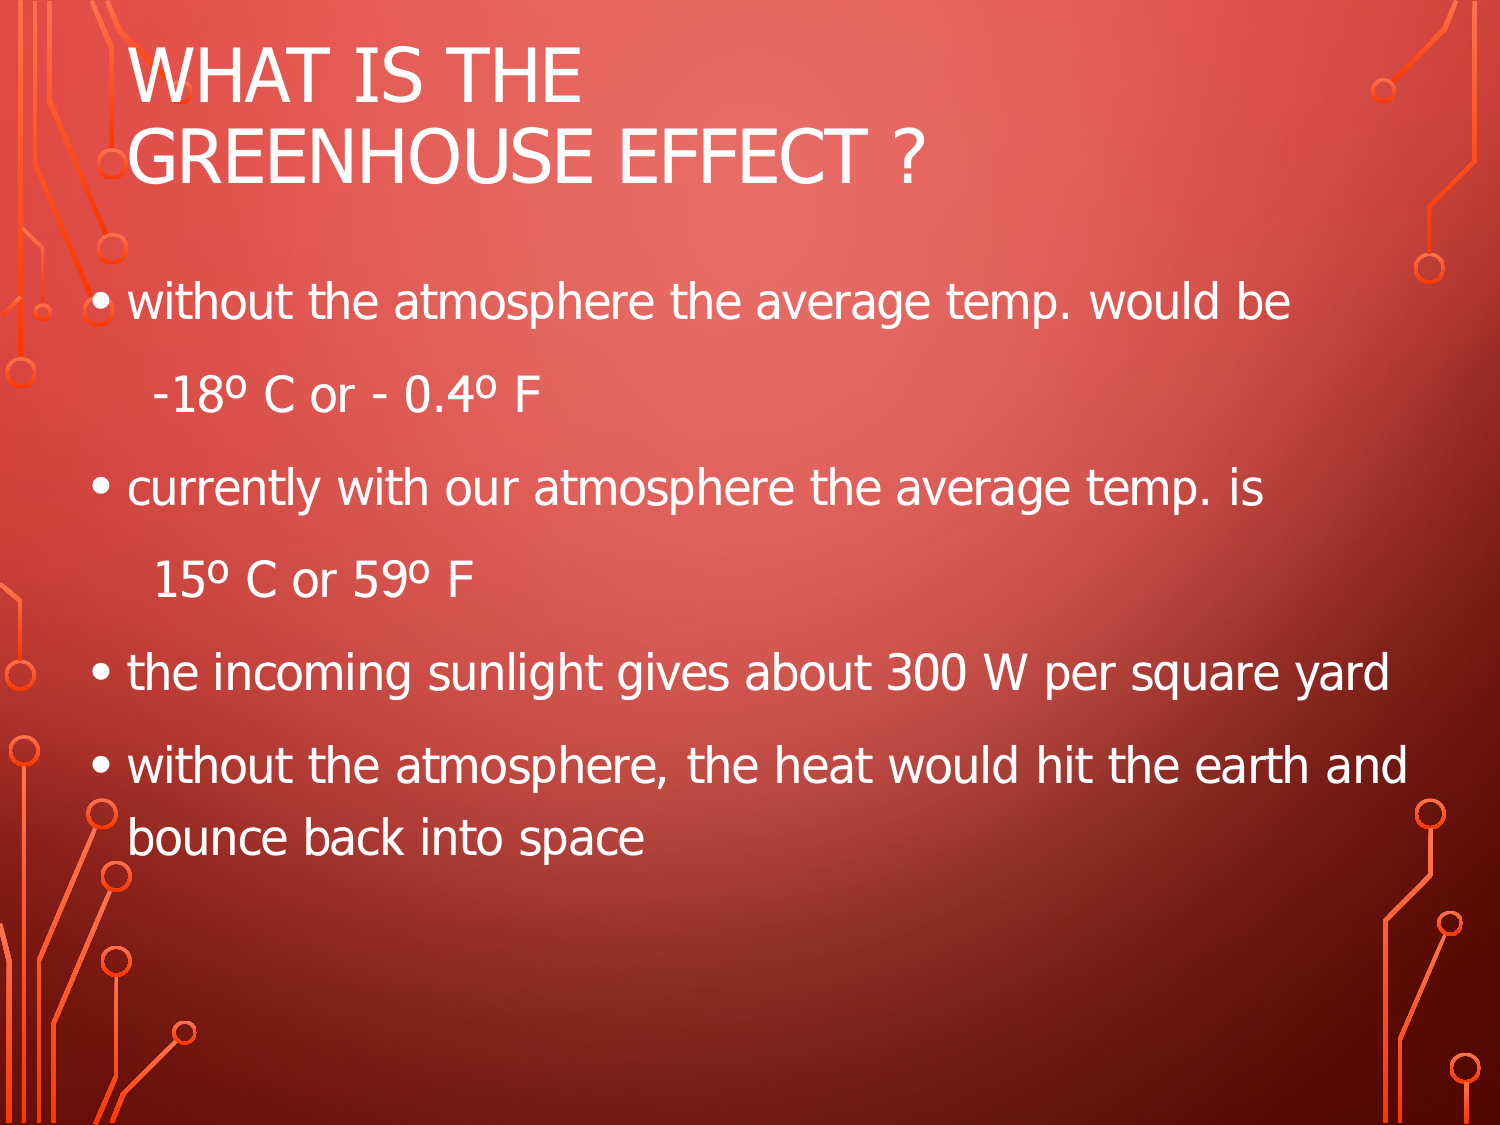

# What is the Greenhouse Effect ?
without the atmosphere the average temp. would be
    -18º C or - 0.4º F
currently with our atmosphere the average temp. is
    15º C or 59º F
the incoming sunlight gives about 300 W per square yard
without the atmosphere, the heat would hit the earth and bounce back into space